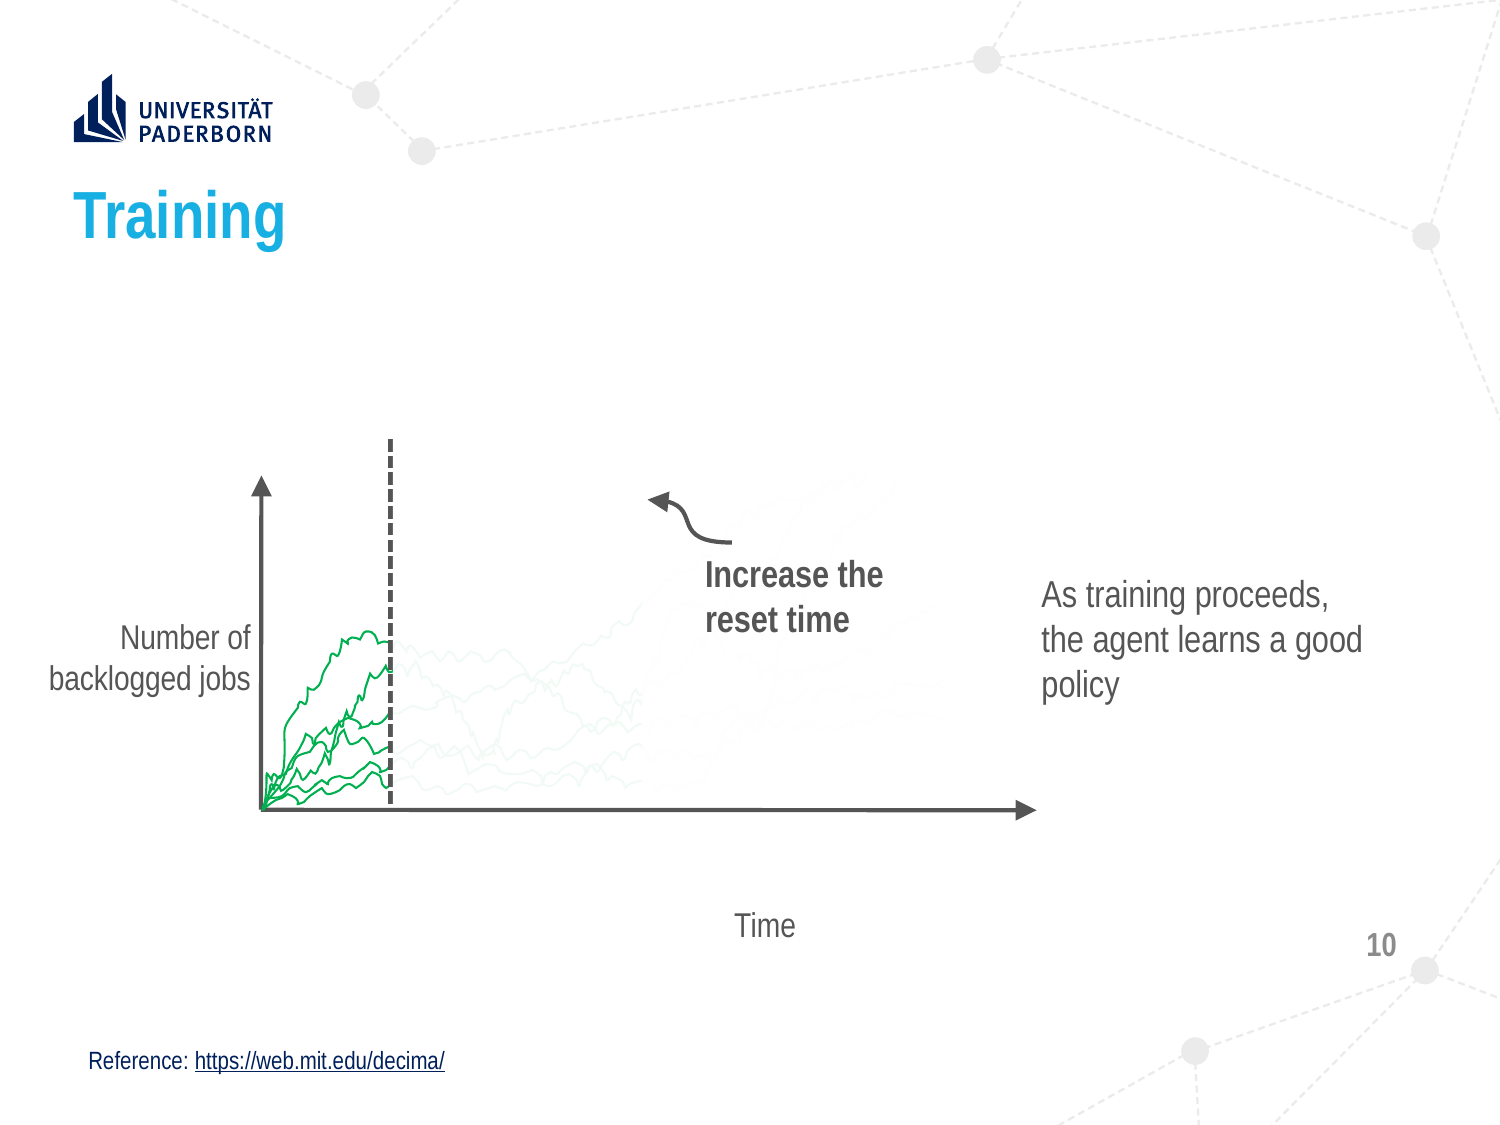

# Training

Increase the reset time
As training proceeds, the agent learns a good policy

Number of backlogged jobs

Time
10
Reference: https://web.mit.edu/decima/